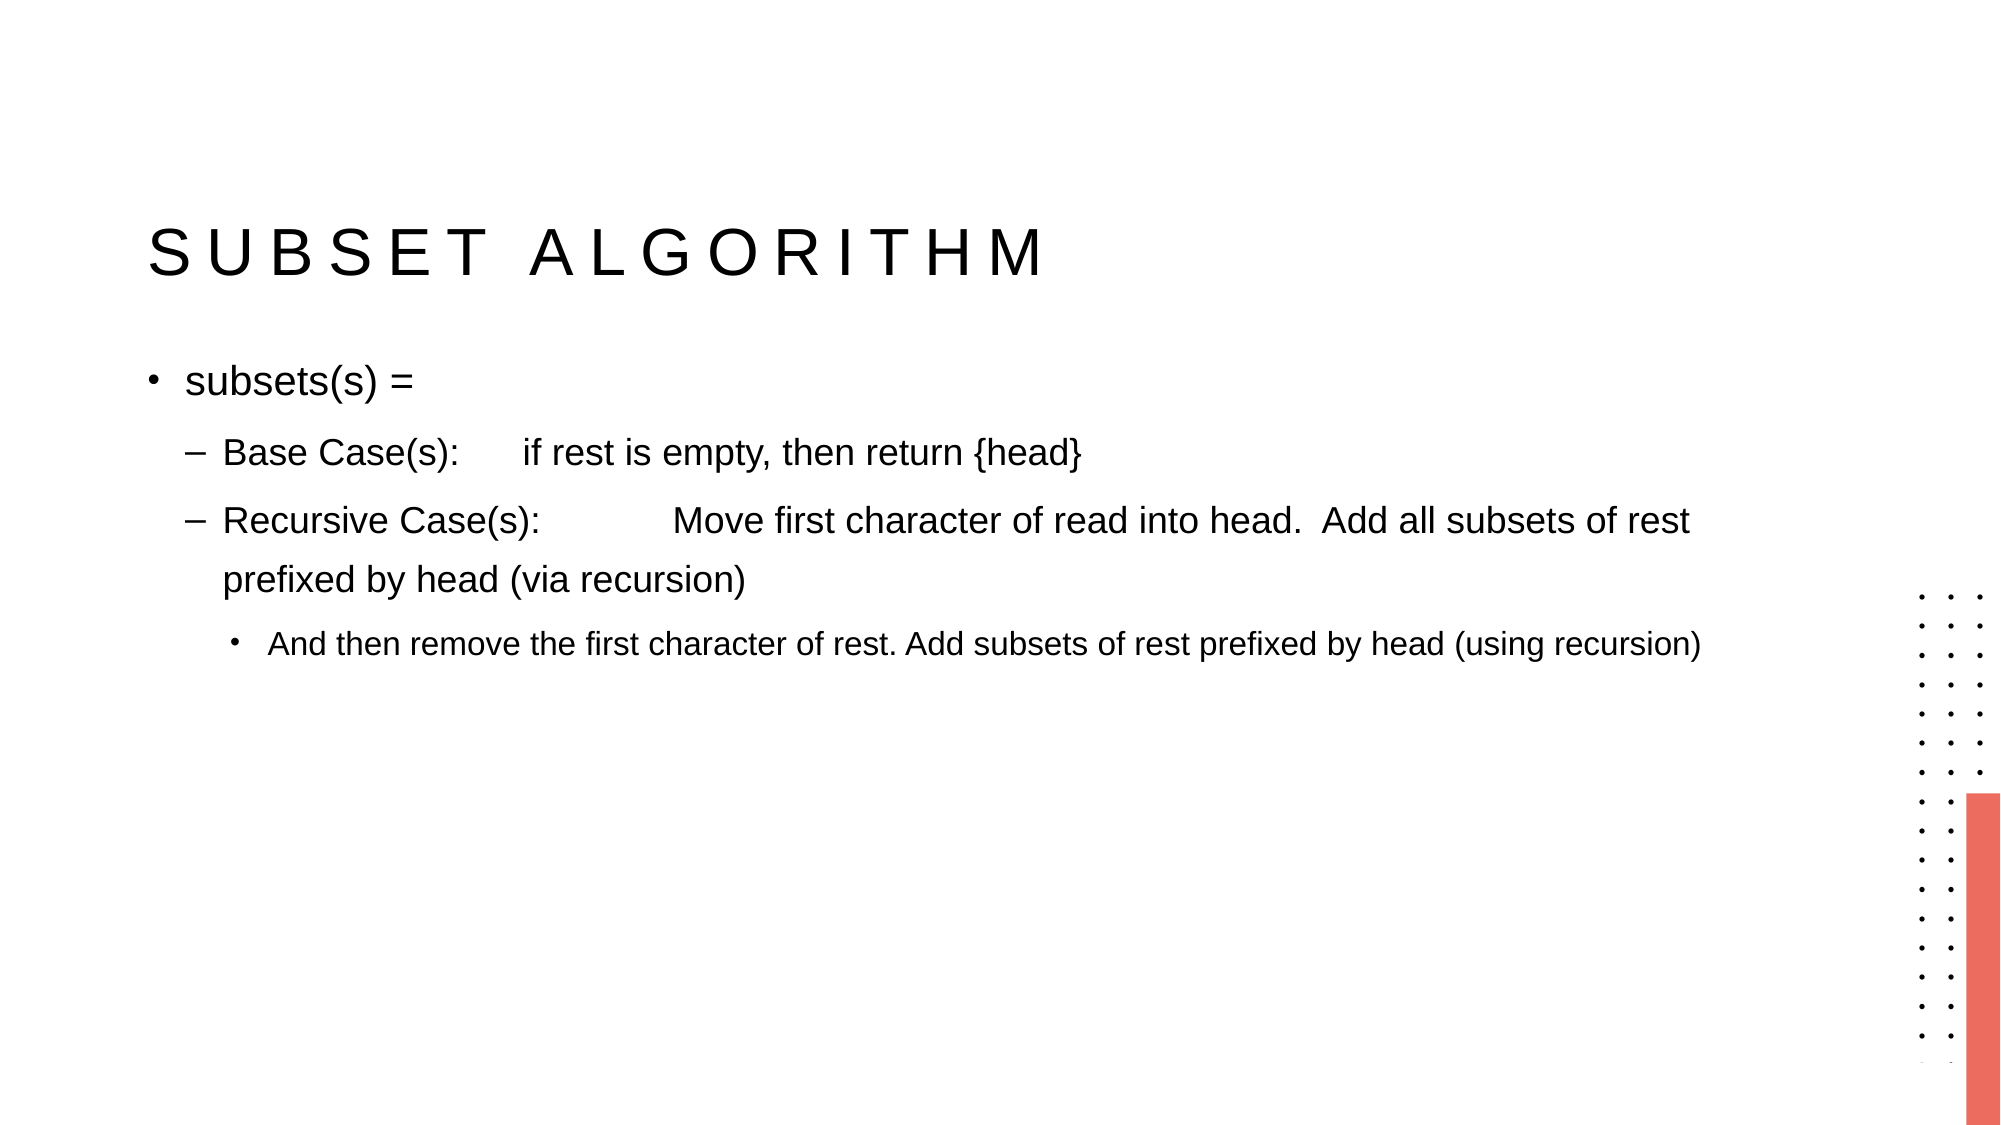

# Subset Algorithm
subsets(s) =
Base Case(s): 	if rest is empty, then return {head}
Recursive Case(s): 	Move first character of read into head.  Add all subsets of rest prefixed by head (via recursion)
And then remove the first character of rest. Add subsets of rest prefixed by head (using recursion)